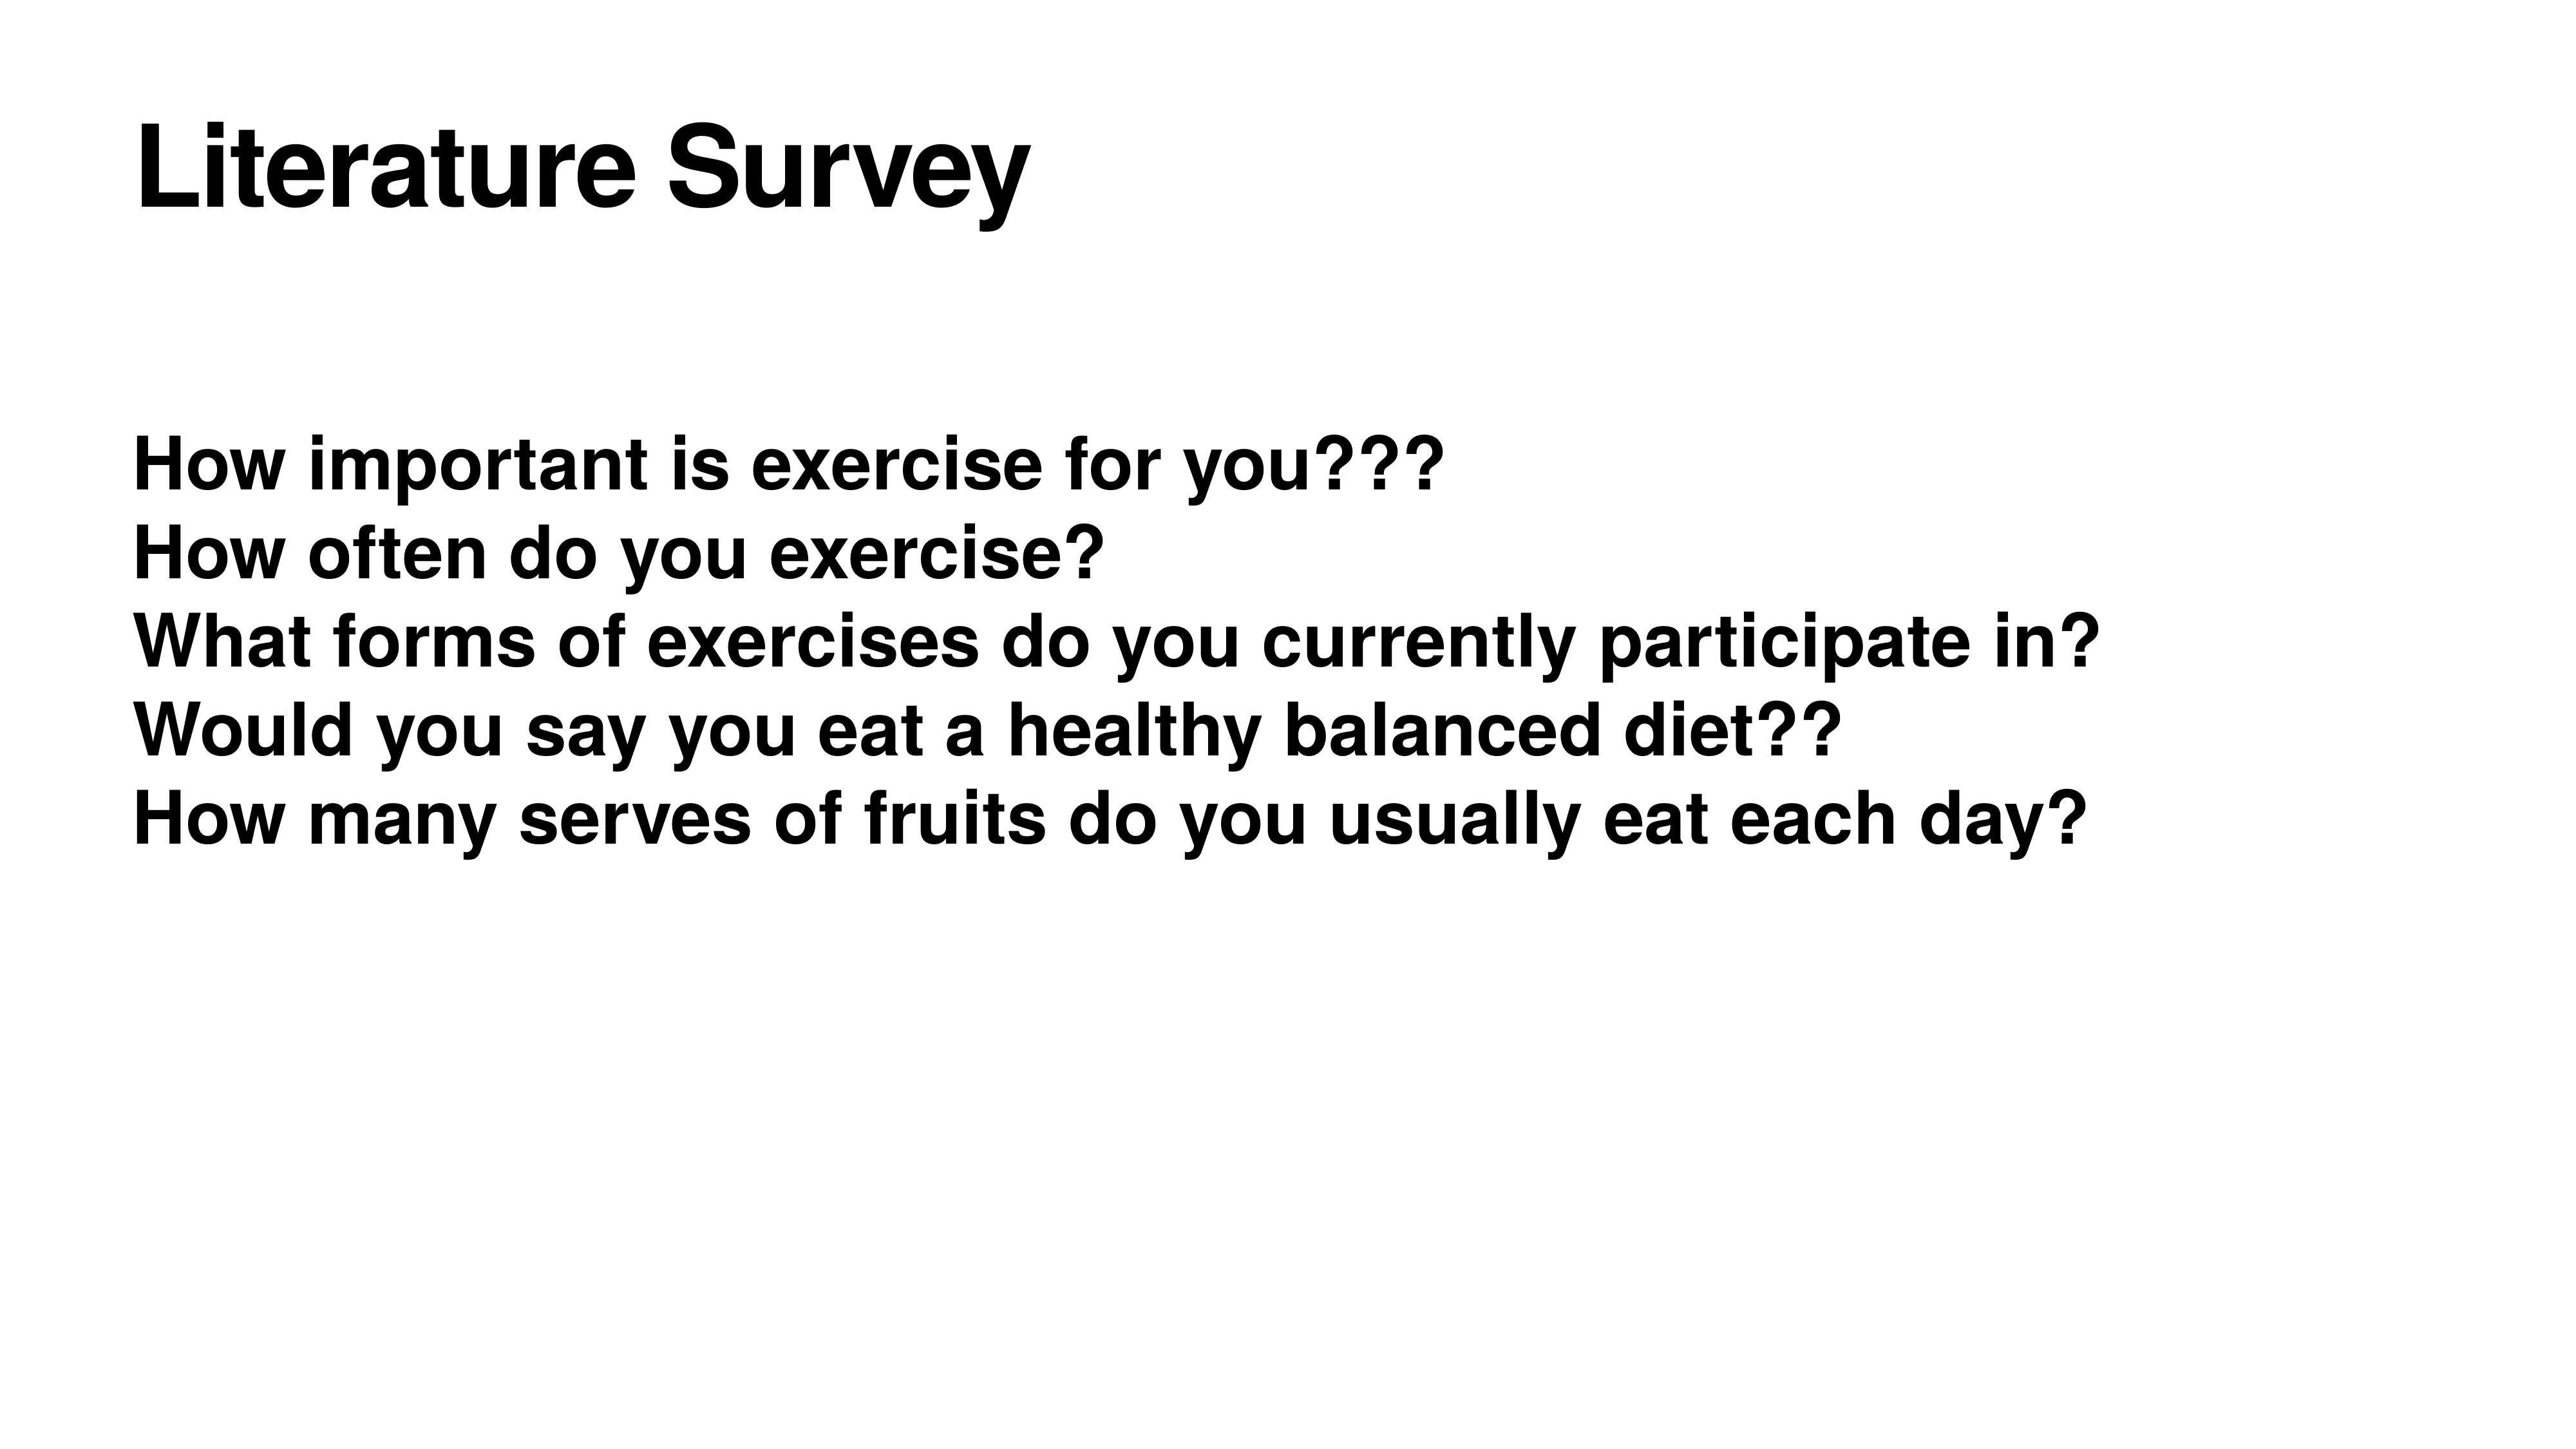

# Literature Survey
How important is exercise for you???
How often do you exercise?
What forms of exercises do you currently participate in?
Would you say you eat a healthy balanced diet??
How many serves of fruits do you usually eat each day?